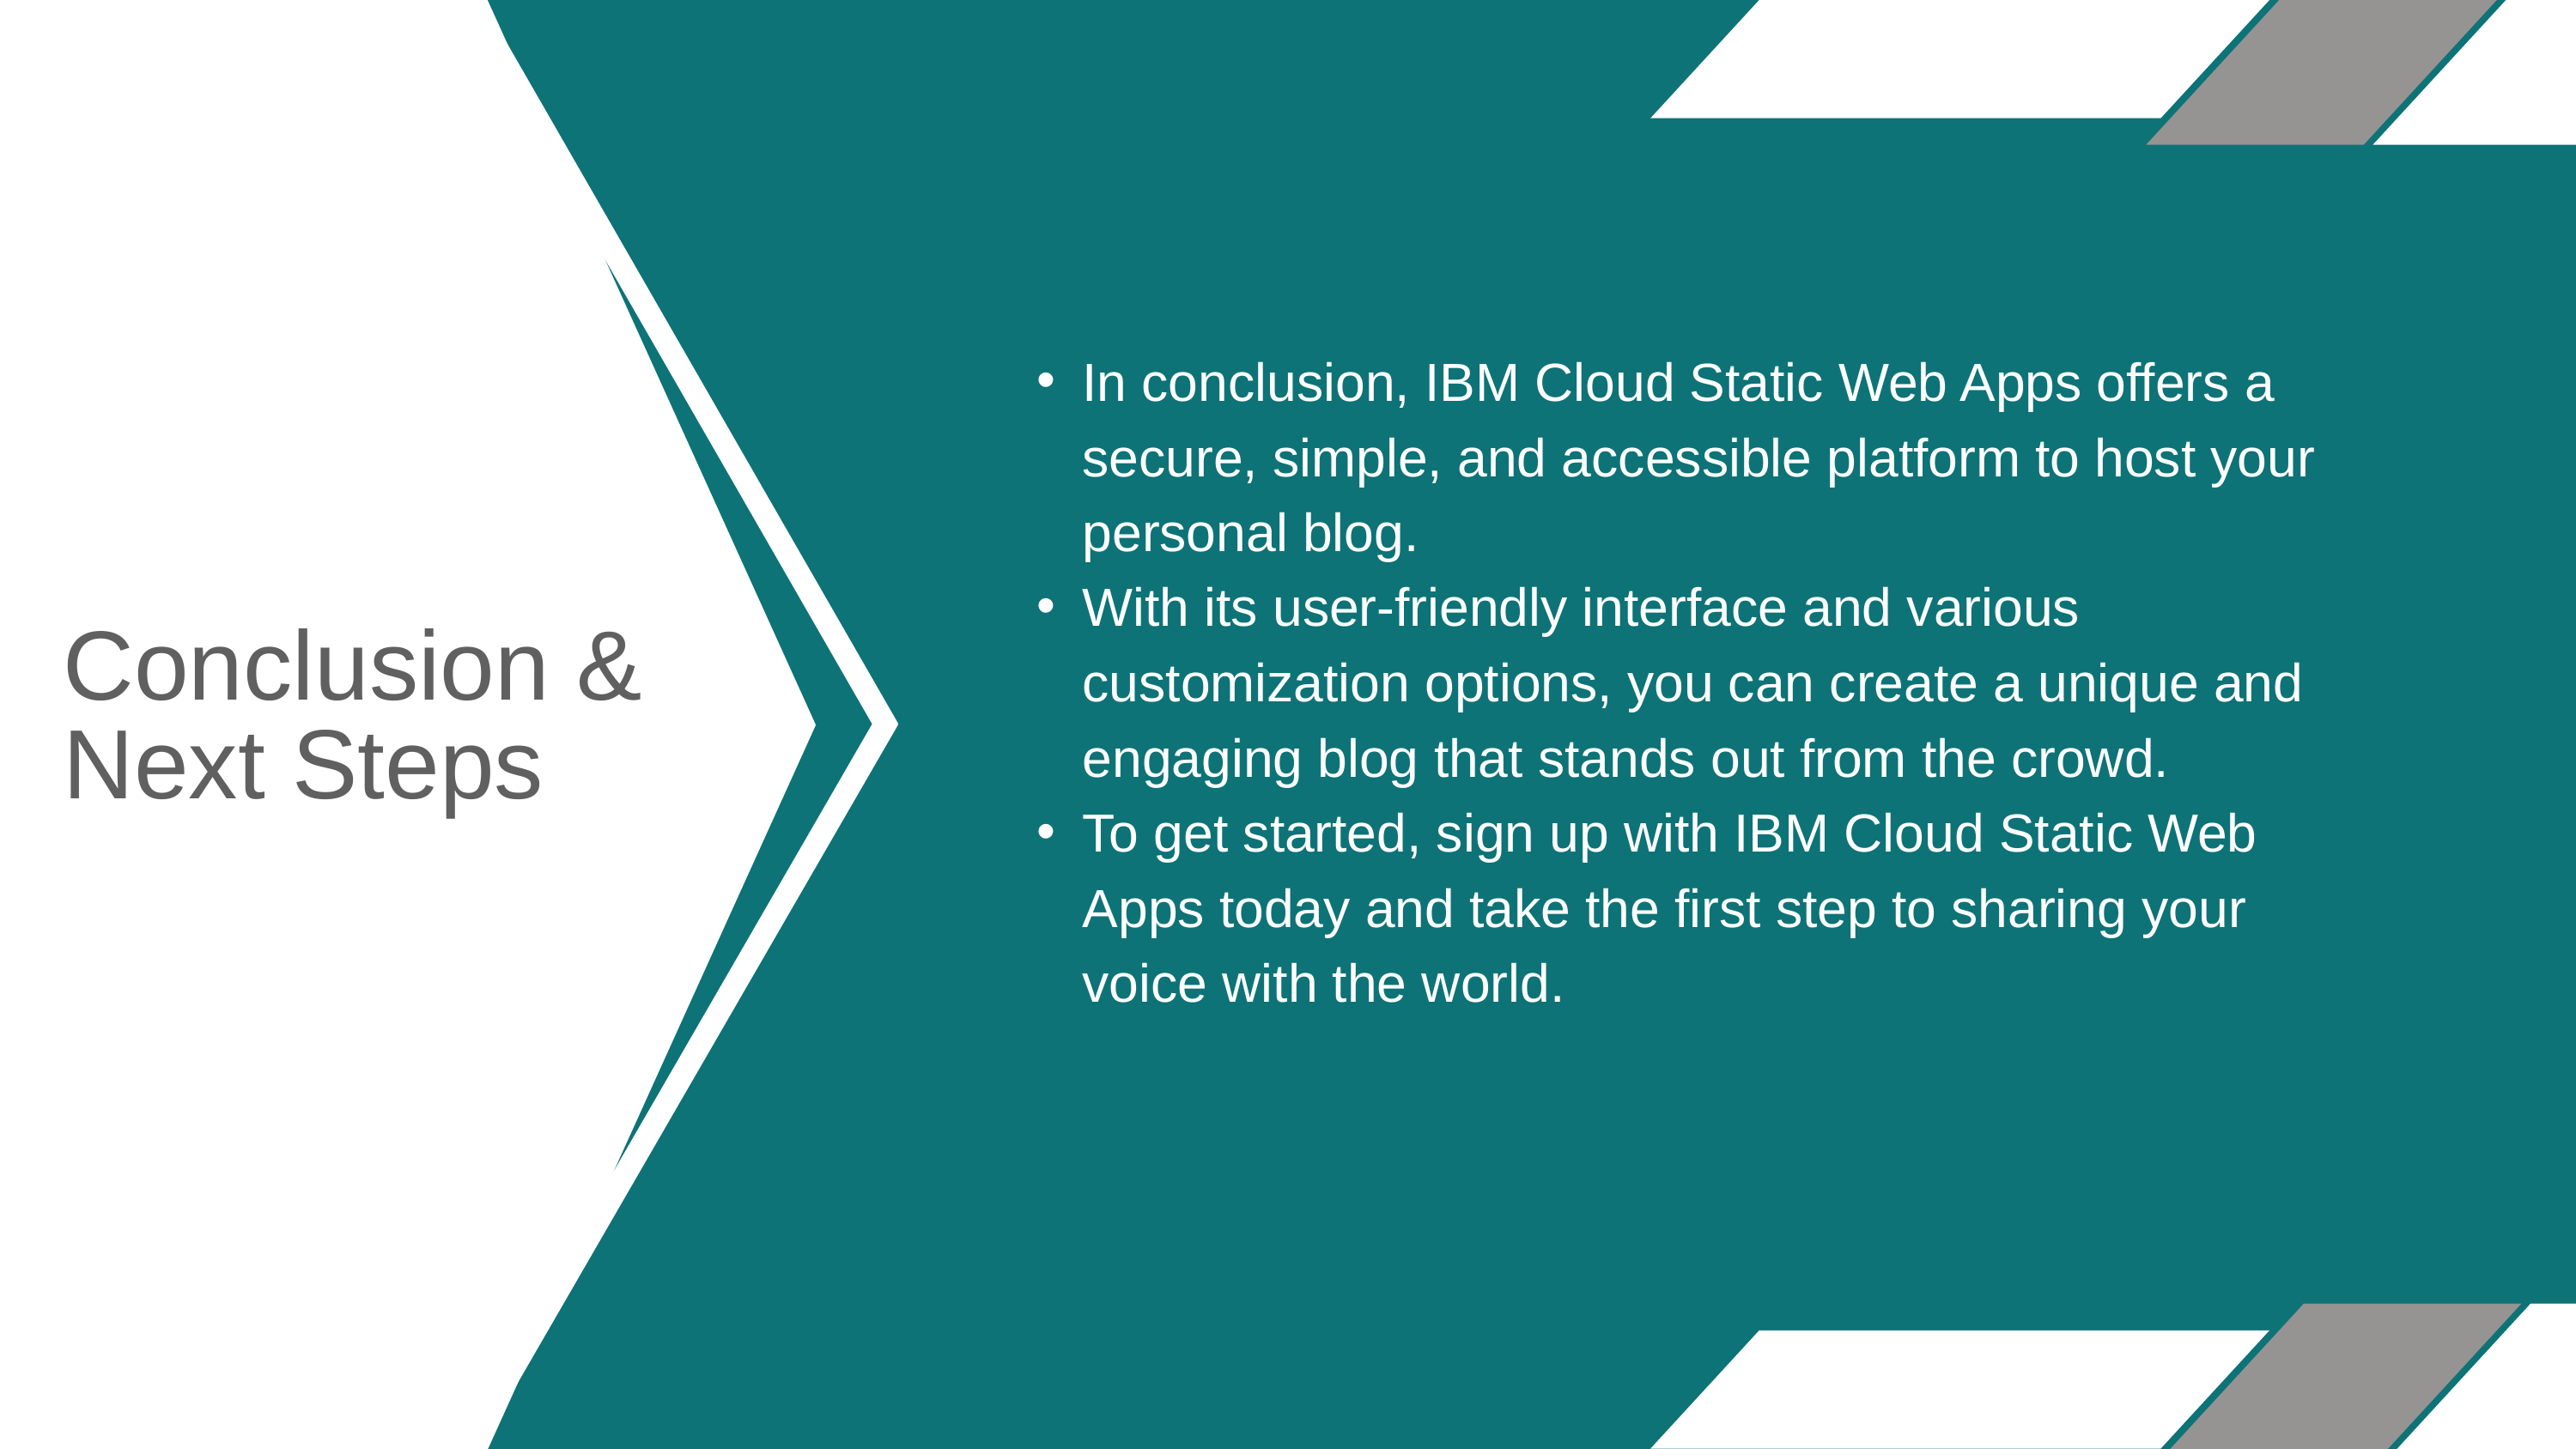

In conclusion, IBM Cloud Static Web Apps offers a secure, simple, and accessible platform to host your personal blog.
With its user-friendly interface and various customization options, you can create a unique and engaging blog that stands out from the crowd.
To get started, sign up with IBM Cloud Static Web Apps today and take the first step to sharing your voice with the world.

Conclusion &
Next Steps